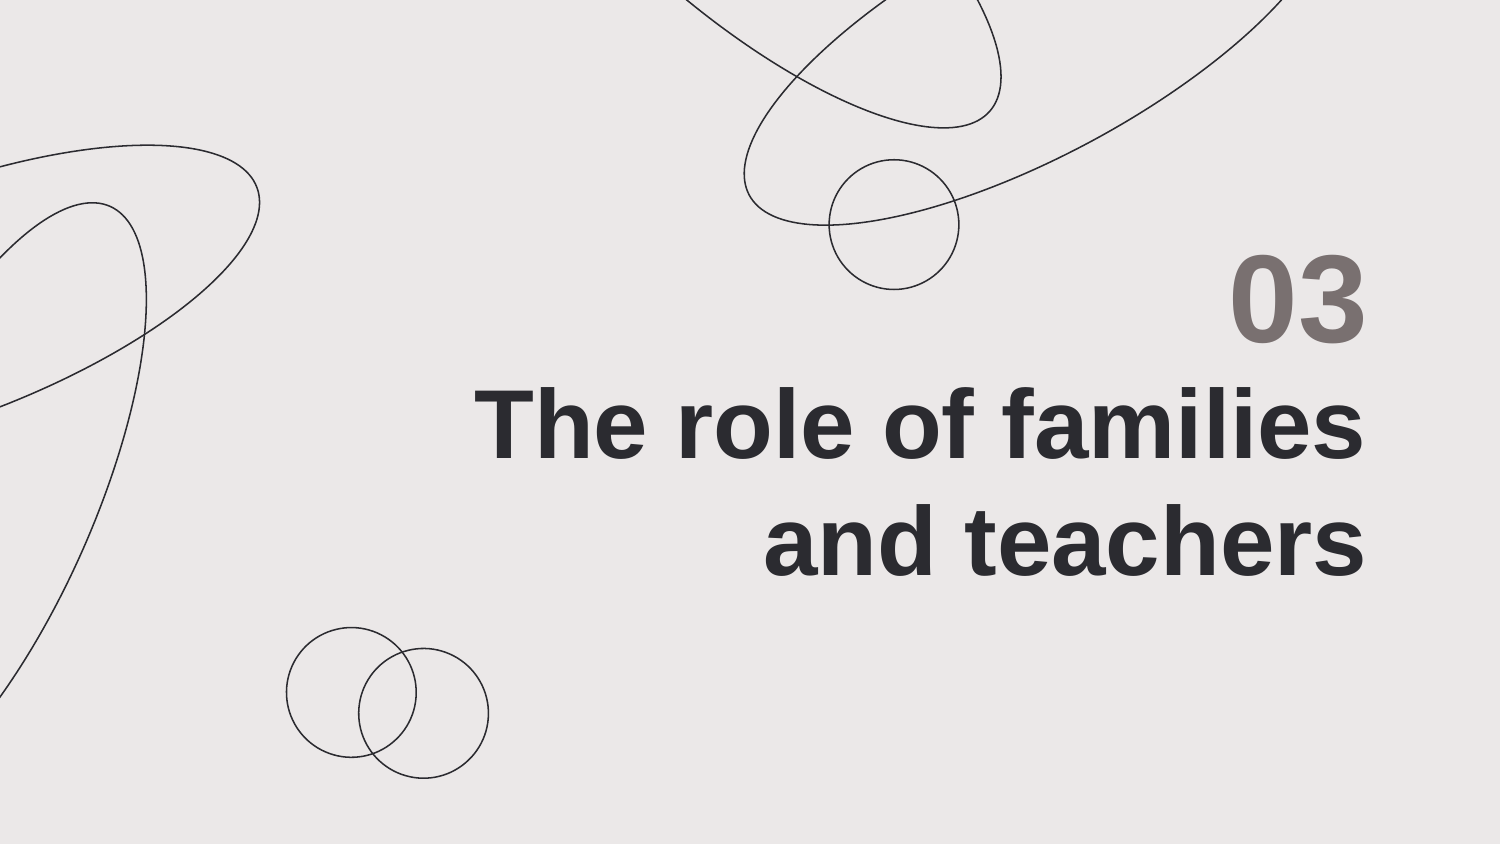

03
# The role of families
and teachers